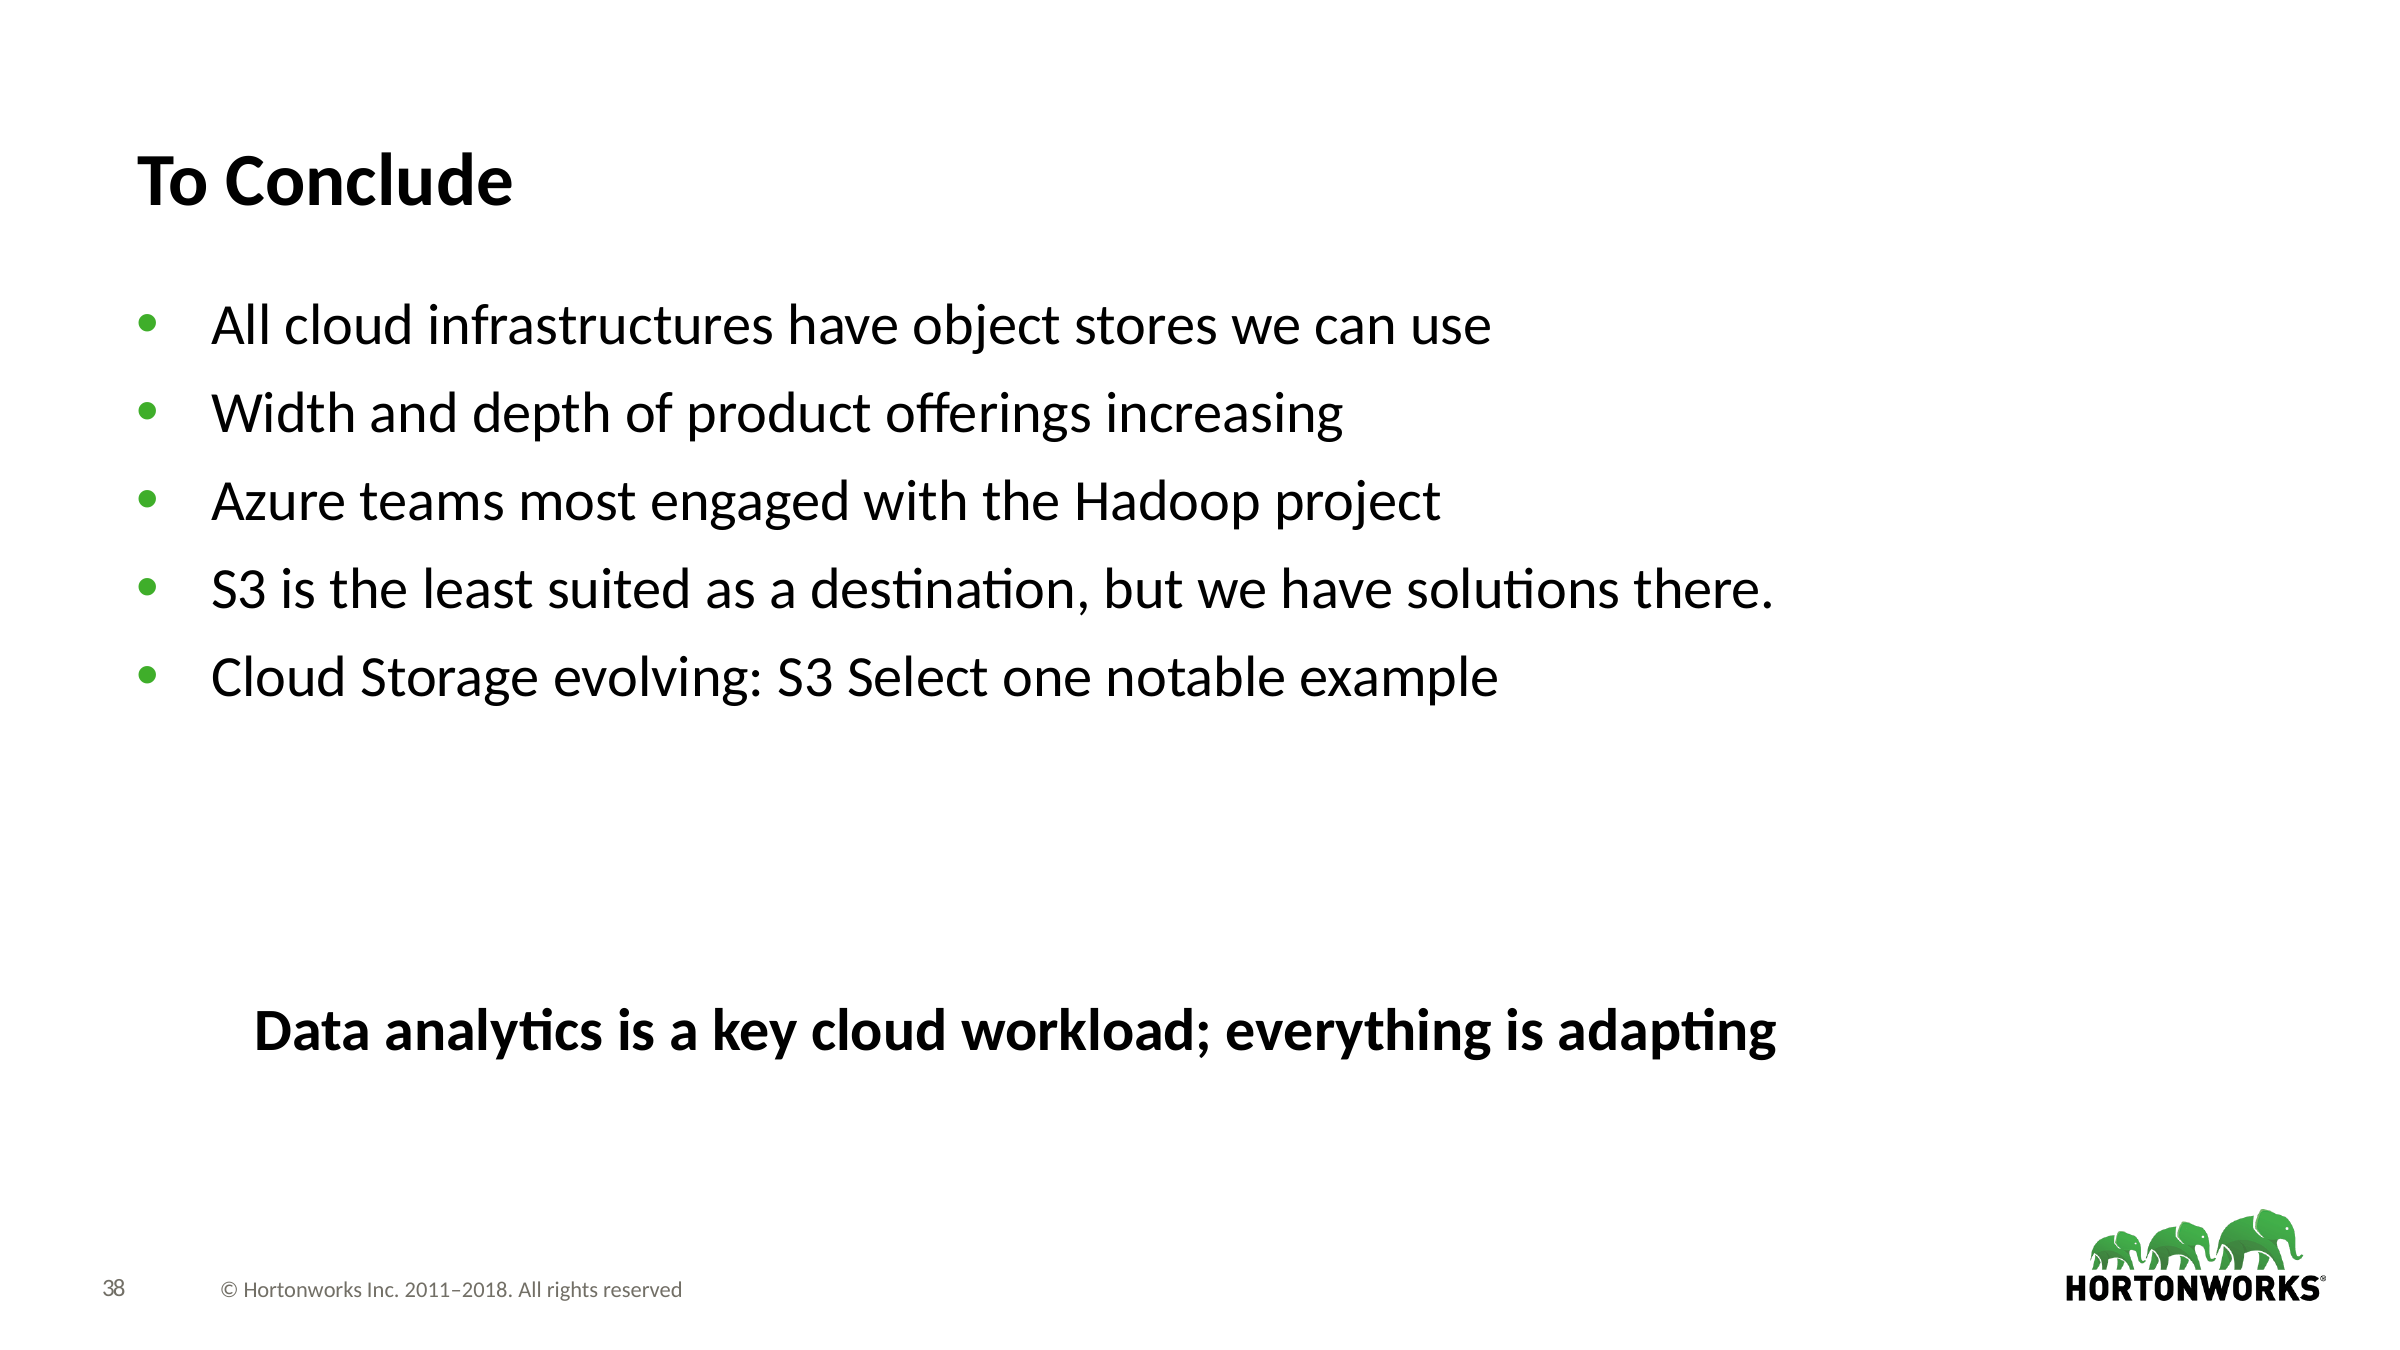

# To Conclude
All cloud infrastructures have object stores we can use
Width and depth of product offerings increasing
Azure teams most engaged with the Hadoop project
S3 is the least suited as a destination, but we have solutions there.
Cloud Storage evolving: S3 Select one notable example

Data analytics is a key cloud workload; everything is adapting